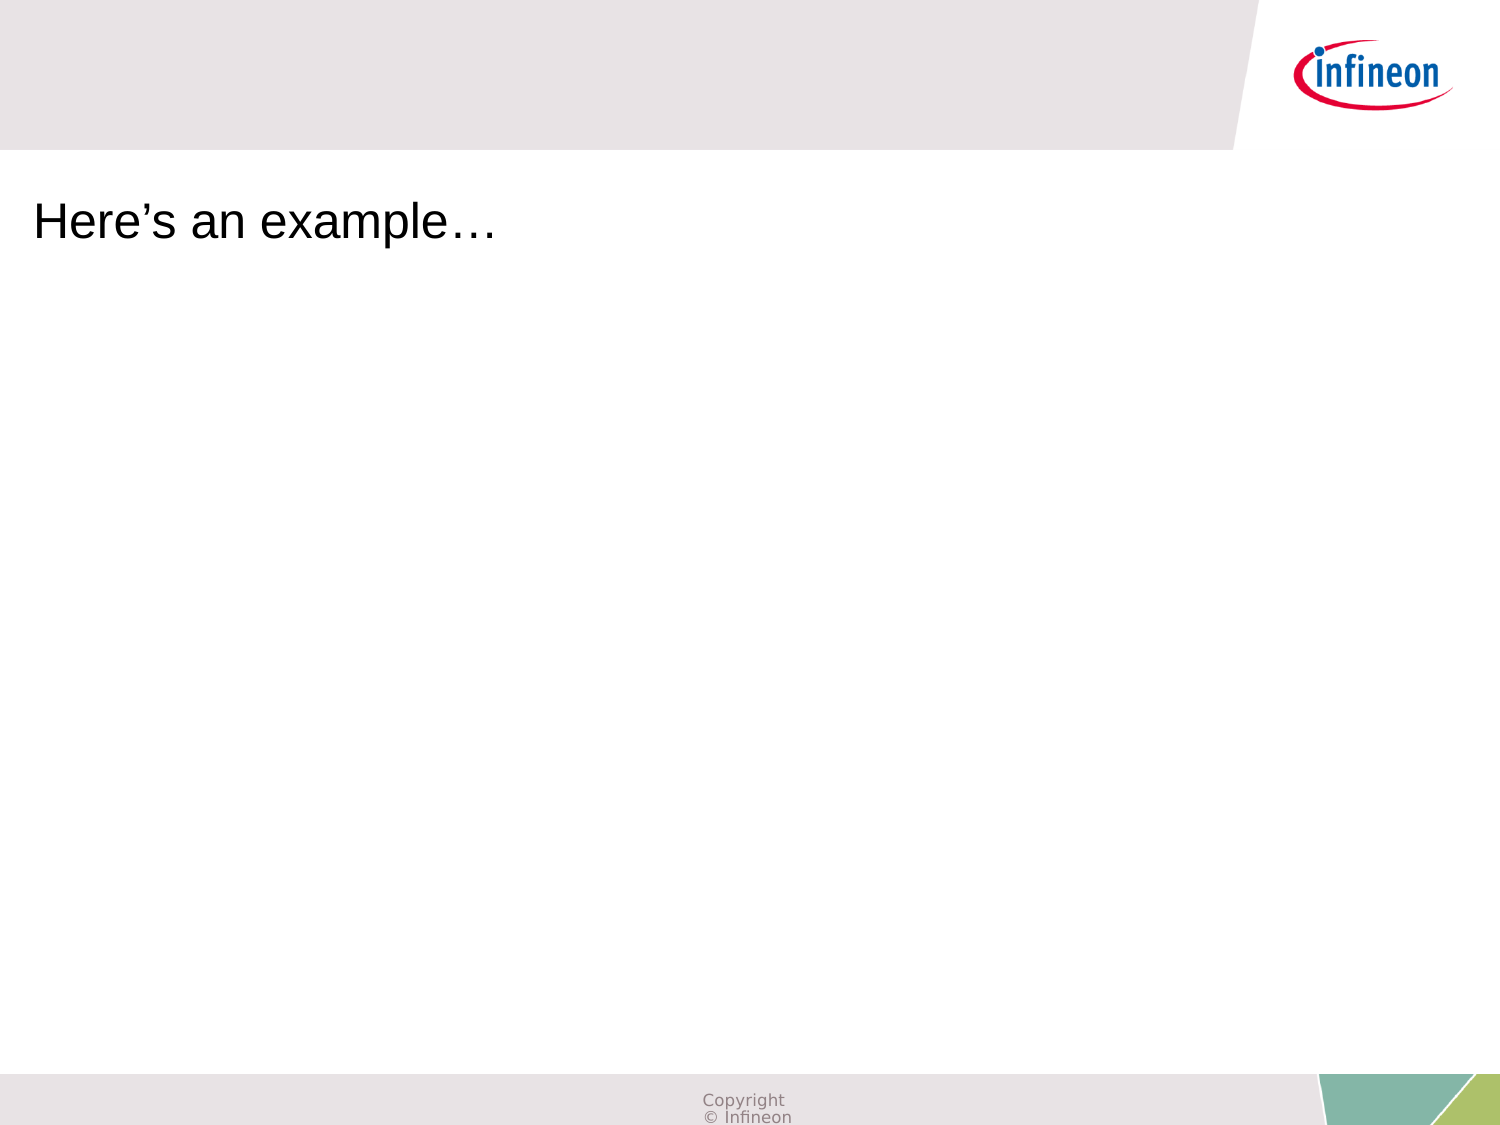

Here’s an example…
Copyright © Infineon Technologies AG 2019. All rights reserved.